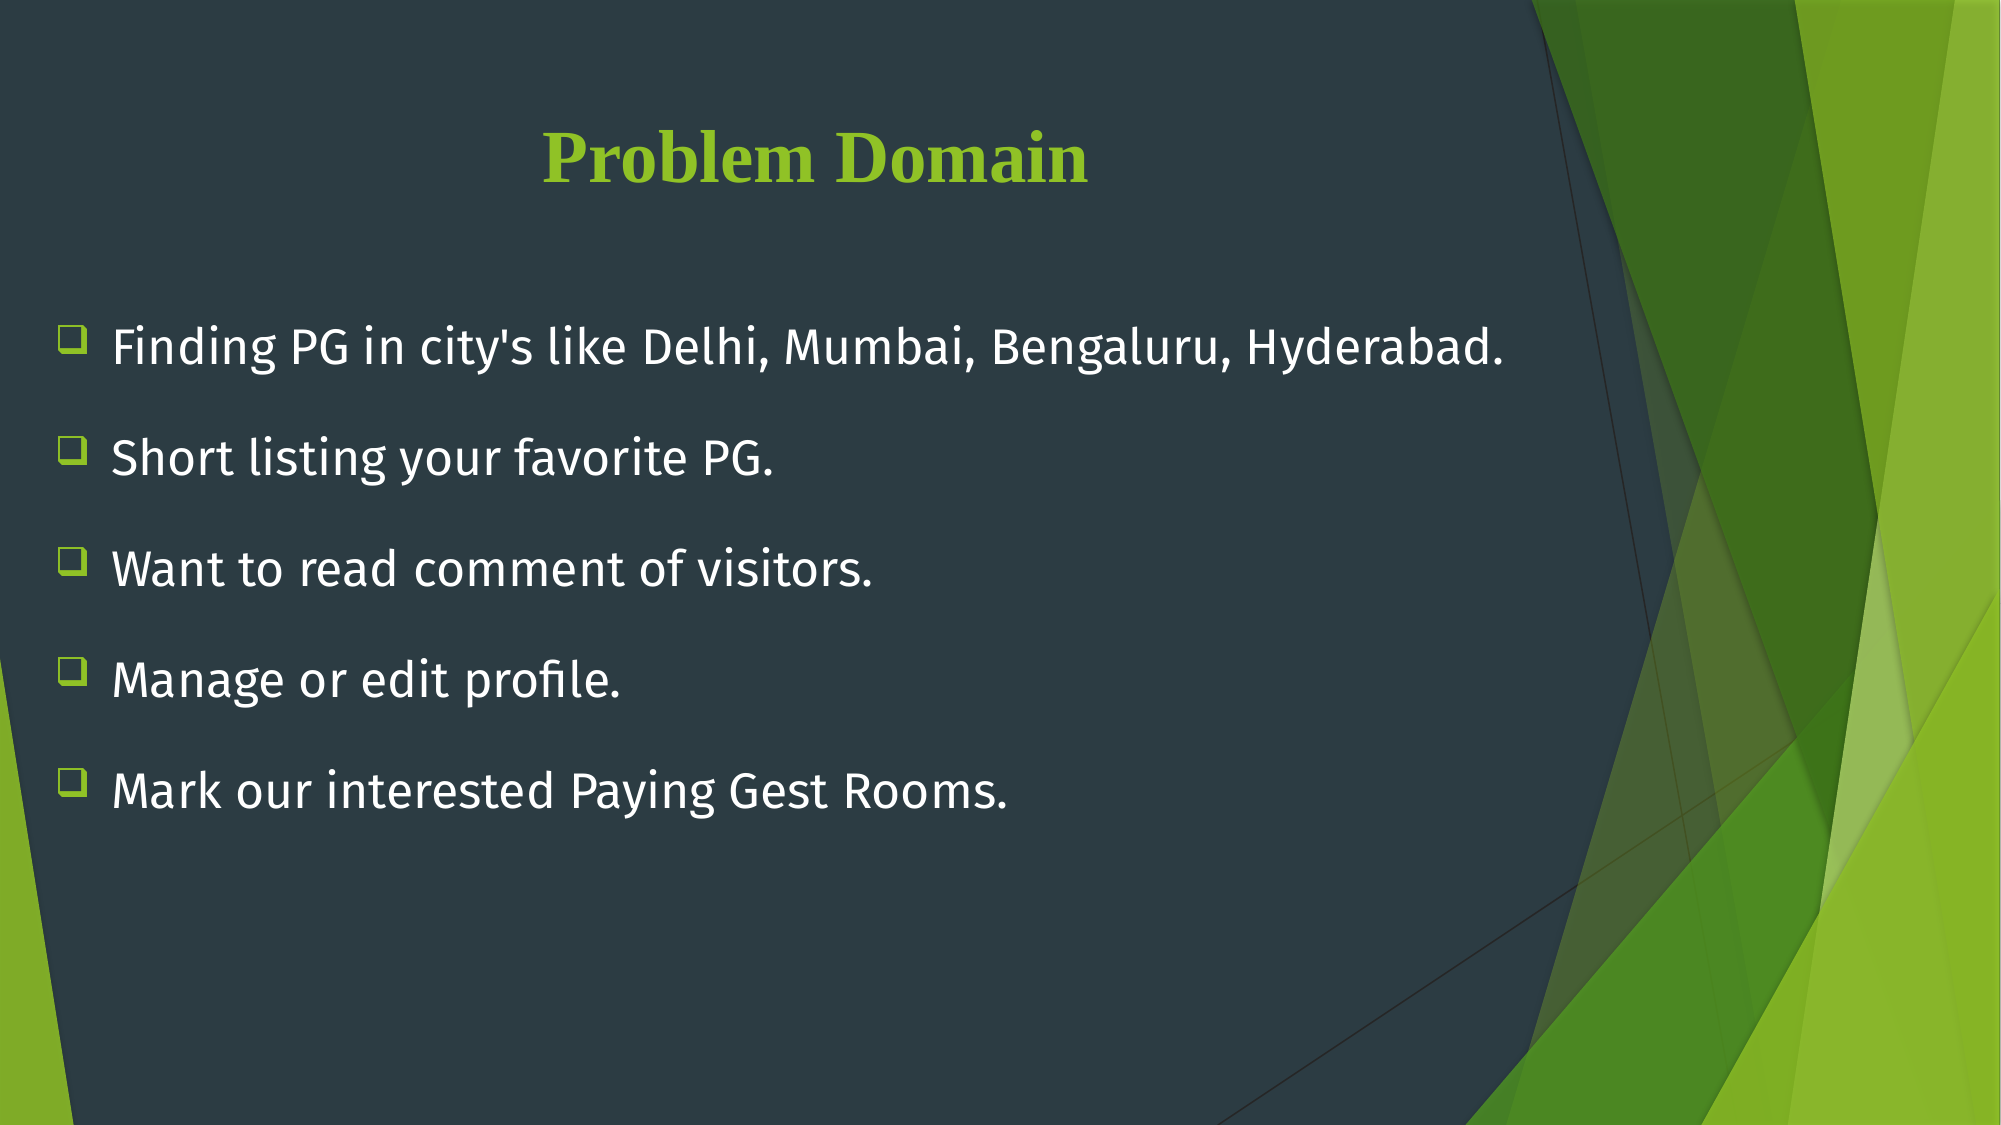

# Problem Domain
Finding PG in city's like Delhi, Mumbai, Bengaluru, Hyderabad.
Short listing your favorite PG.
Want to read comment of visitors.
Manage or edit profile.
Mark our interested Paying Gest Rooms.